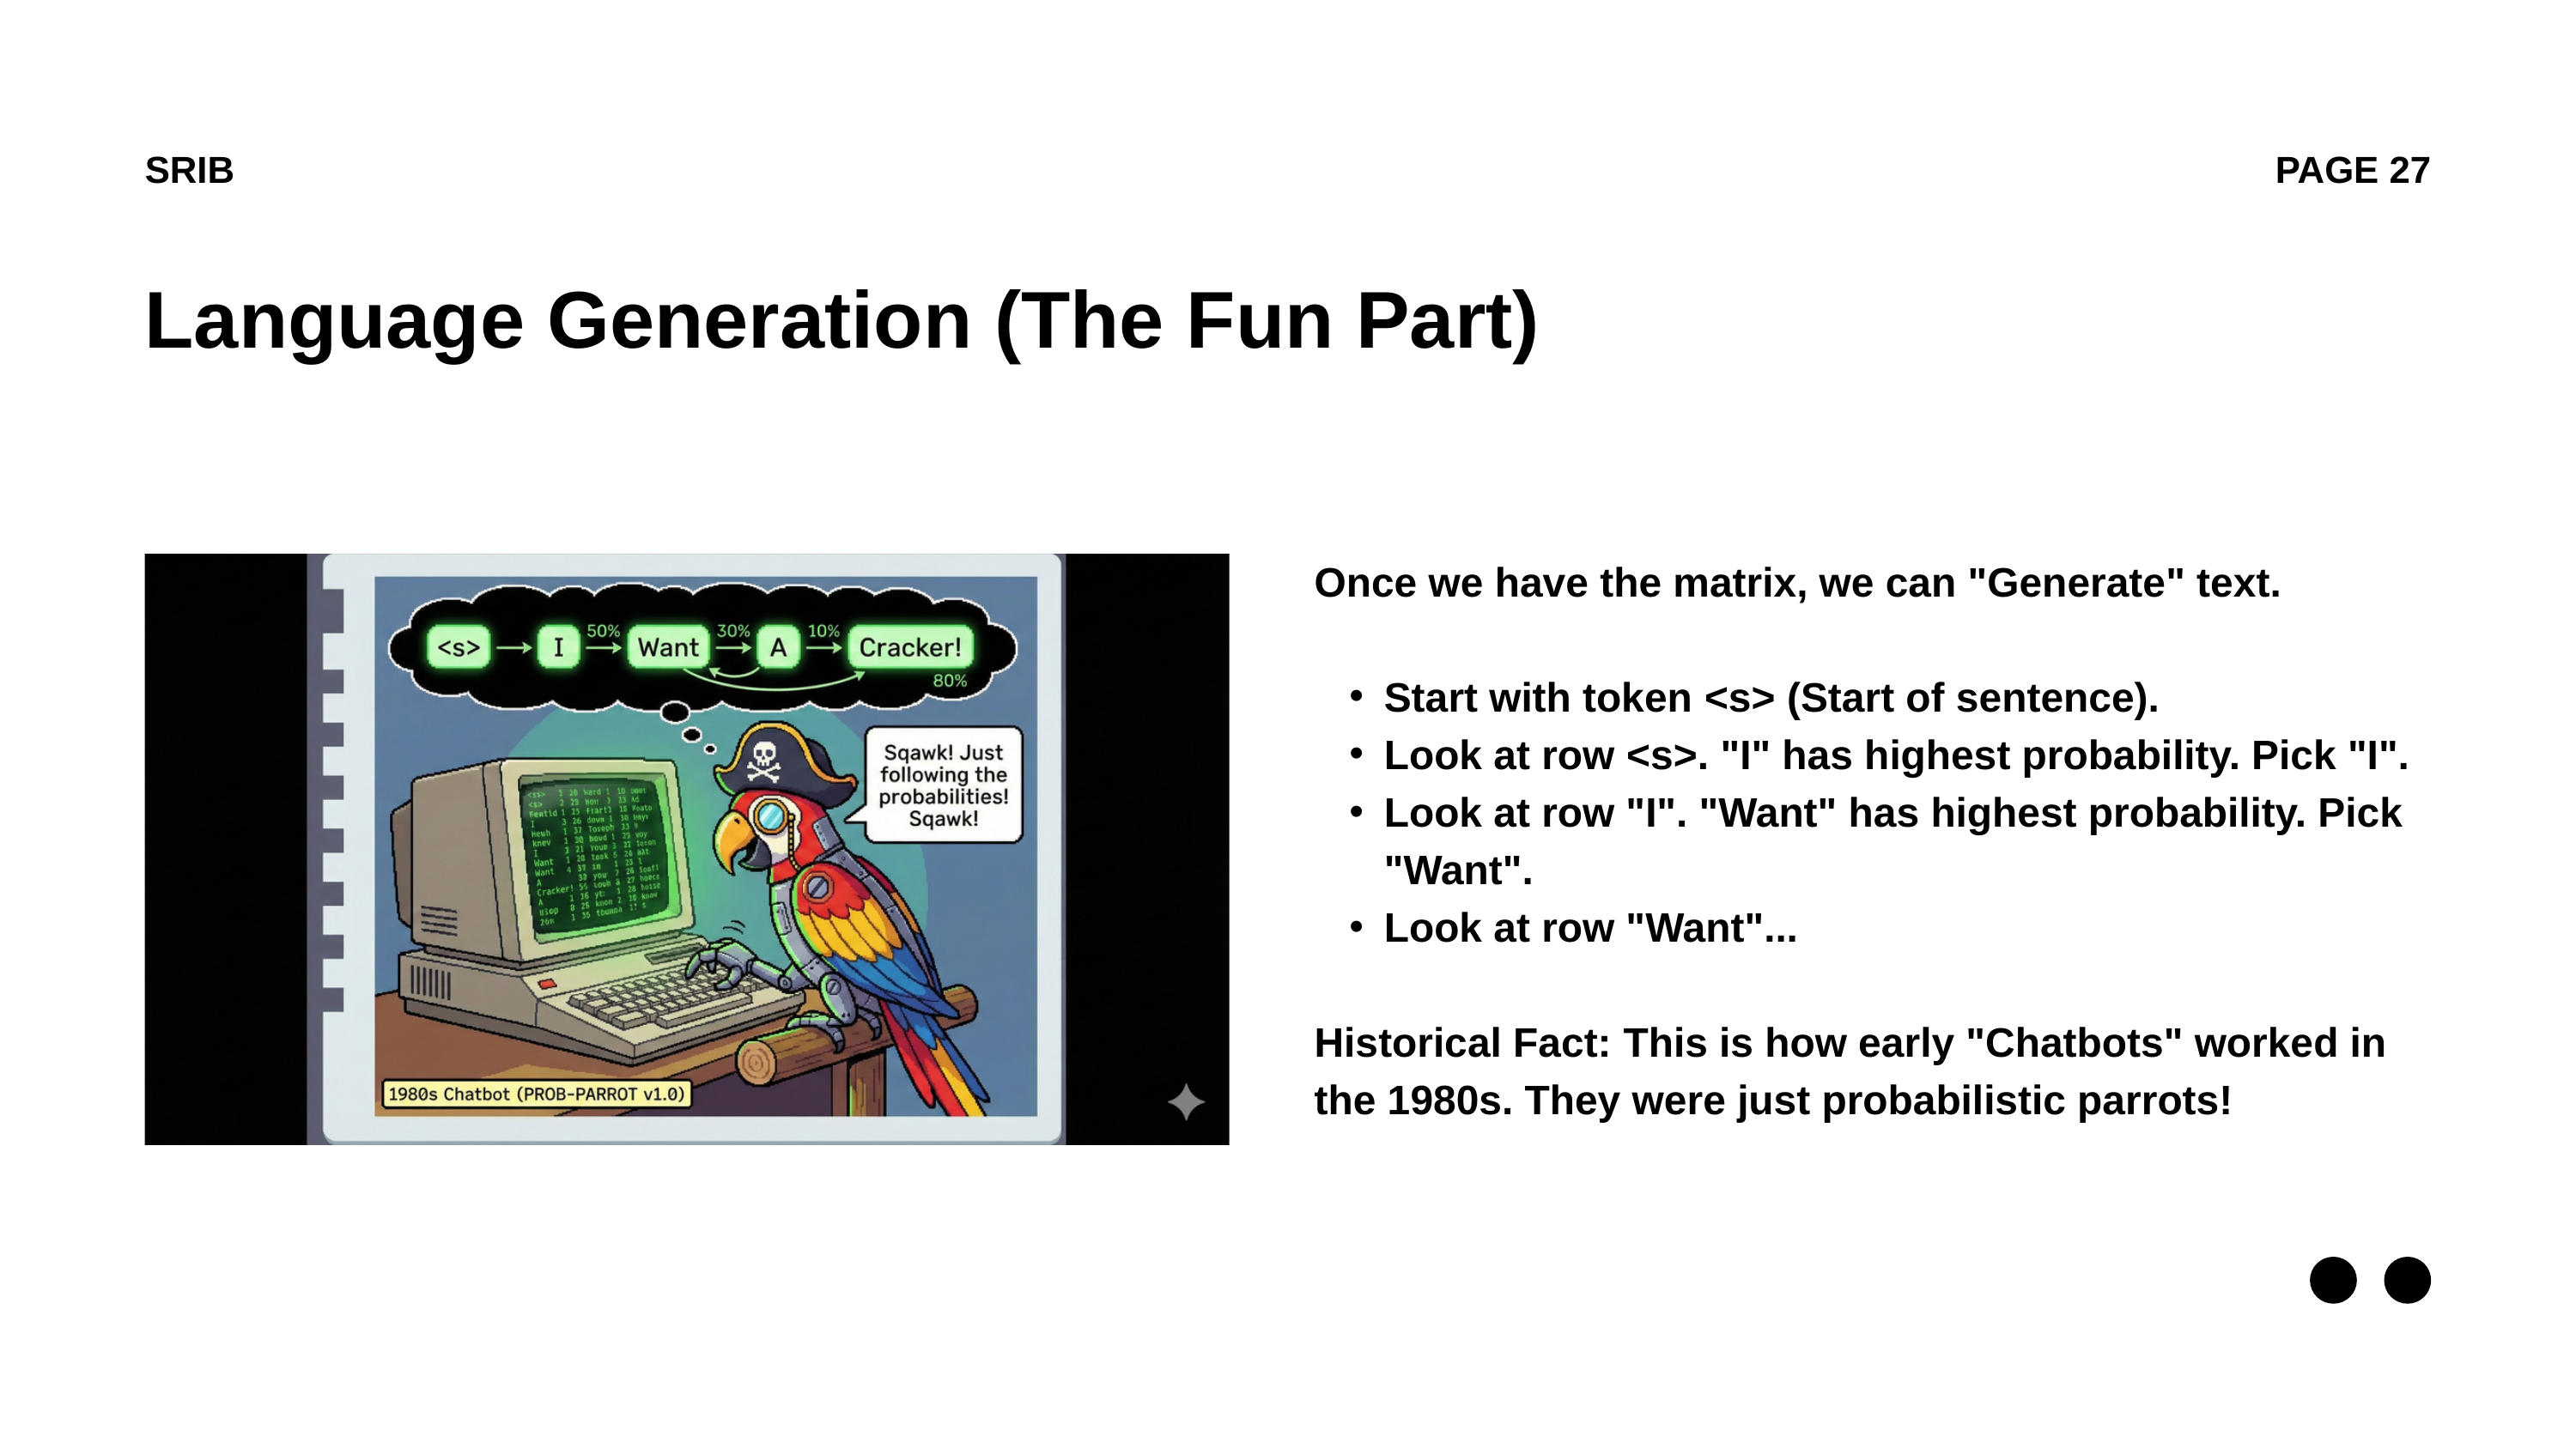

SRIB
PAGE 27
Language Generation (The Fun Part)
Once we have the matrix, we can "Generate" text.

Start with token <s> (Start of sentence).
Look at row <s>. "I" has highest probability. Pick "I".
Look at row "I". "Want" has highest probability. Pick "Want".
Look at row "Want"...

Historical Fact: This is how early "Chatbots" worked in the 1980s. They were just probabilistic parrots!